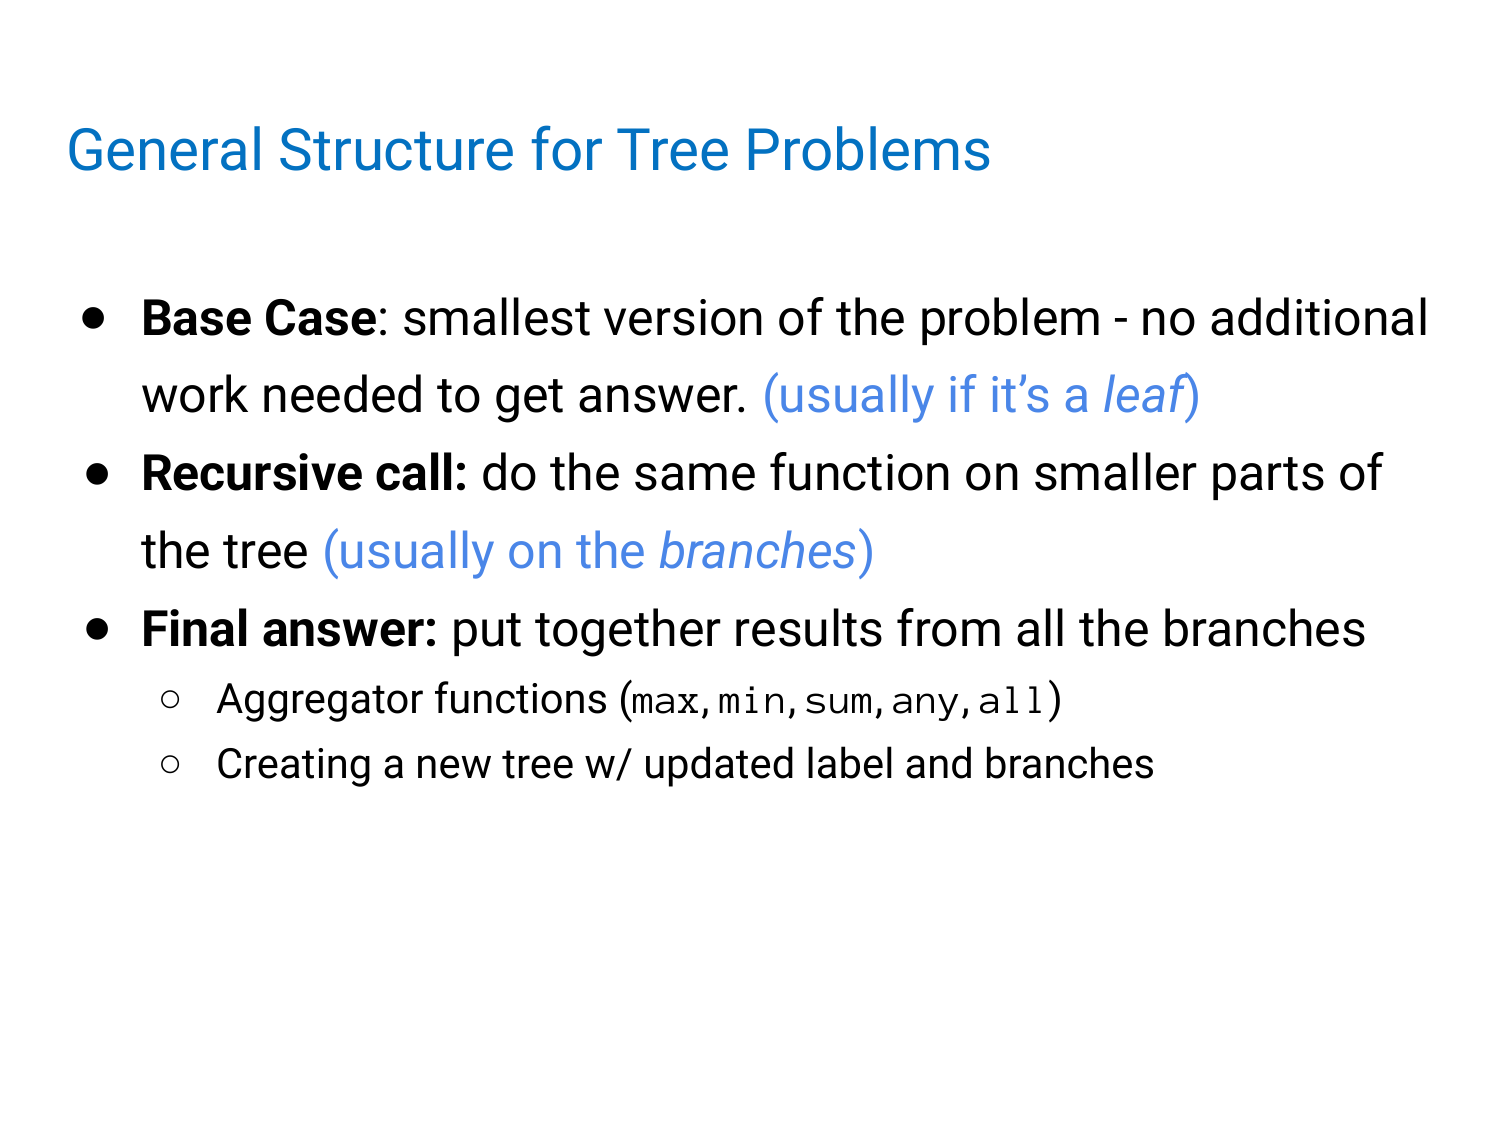

# General Structure for Tree Problems
Base Case: smallest version of the problem - no additional work needed to get answer. (usually if it’s a leaf)
Recursive call: do the same function on smaller parts of the tree (usually on the branches)
Final answer: put together results from all the branches
Aggregator functions (max, min, sum, any, all)
Creating a new tree w/ updated label and branches